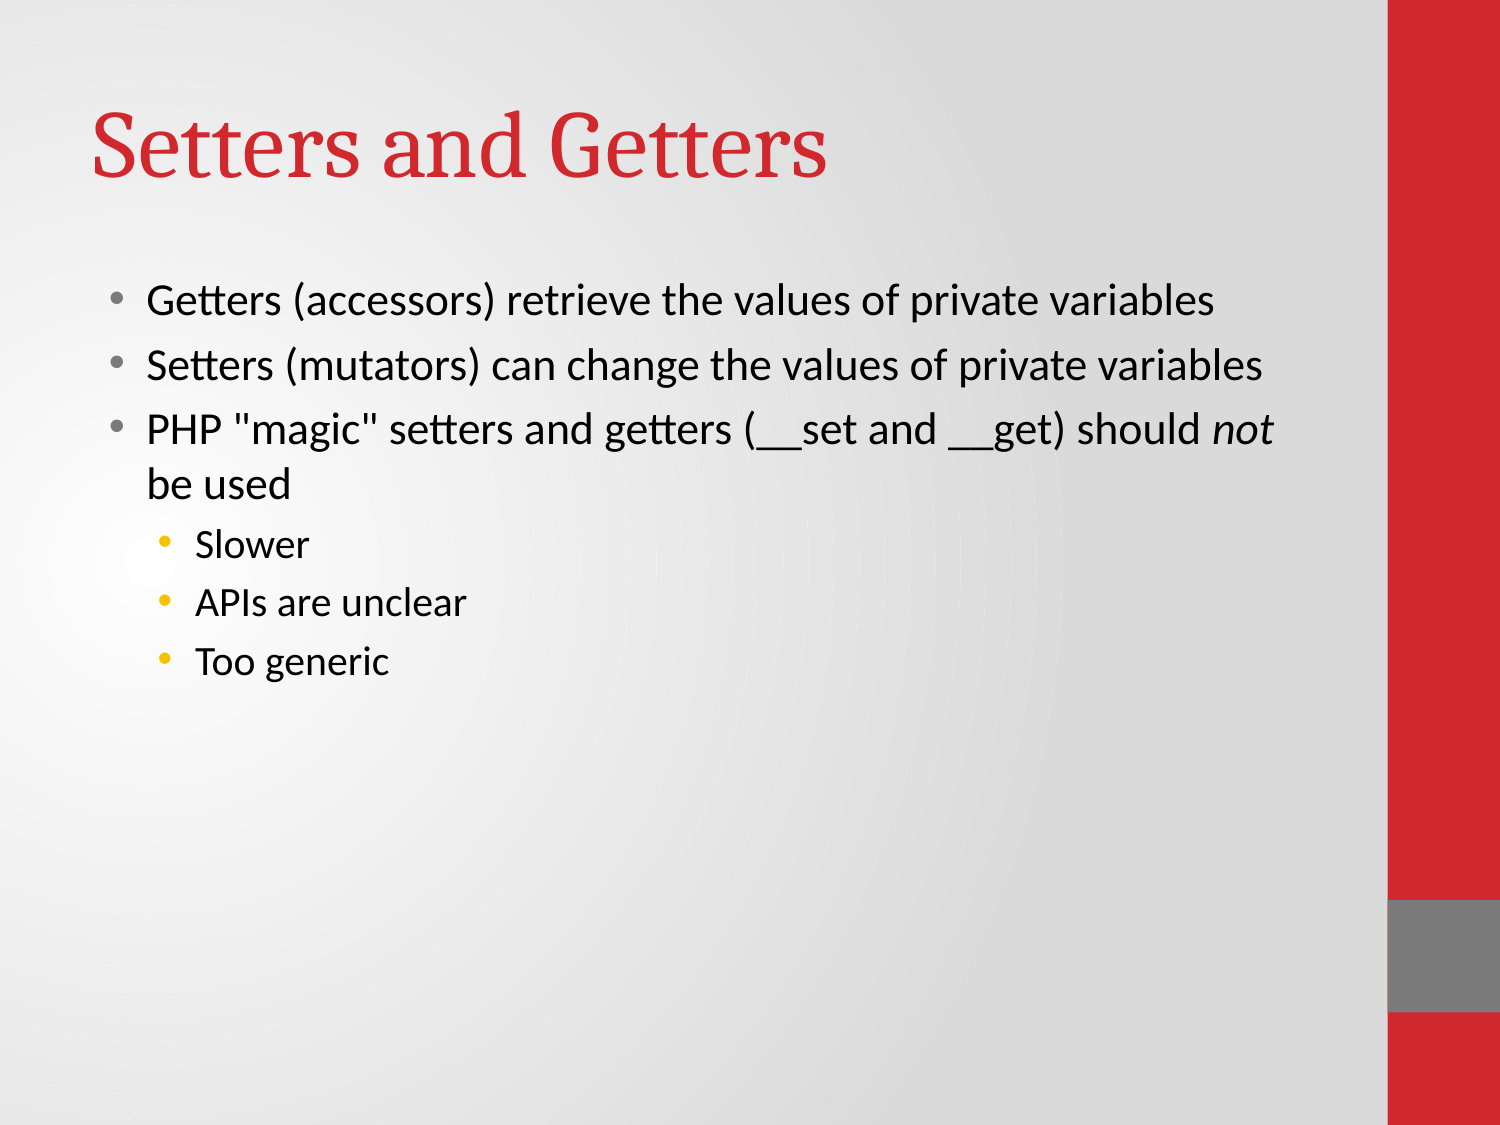

# Setters and Getters
Getters (accessors) retrieve the values of private variables
Setters (mutators) can change the values of private variables
PHP "magic" setters and getters (__set and __get) should not be used
Slower
APIs are unclear
Too generic